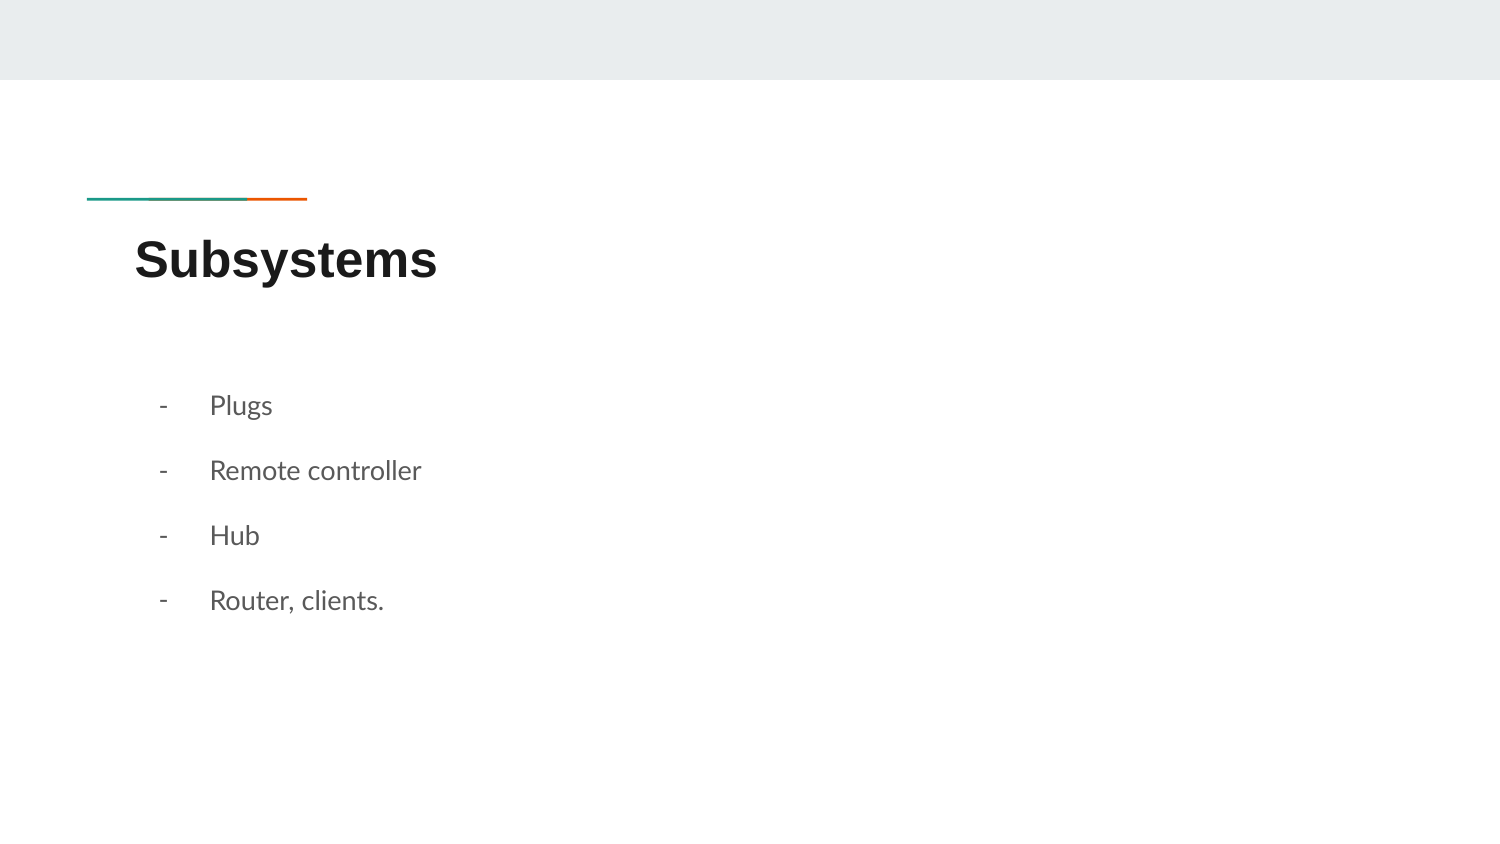

# Subsystems
Plugs
Remote controller
Hub
Router, clients.